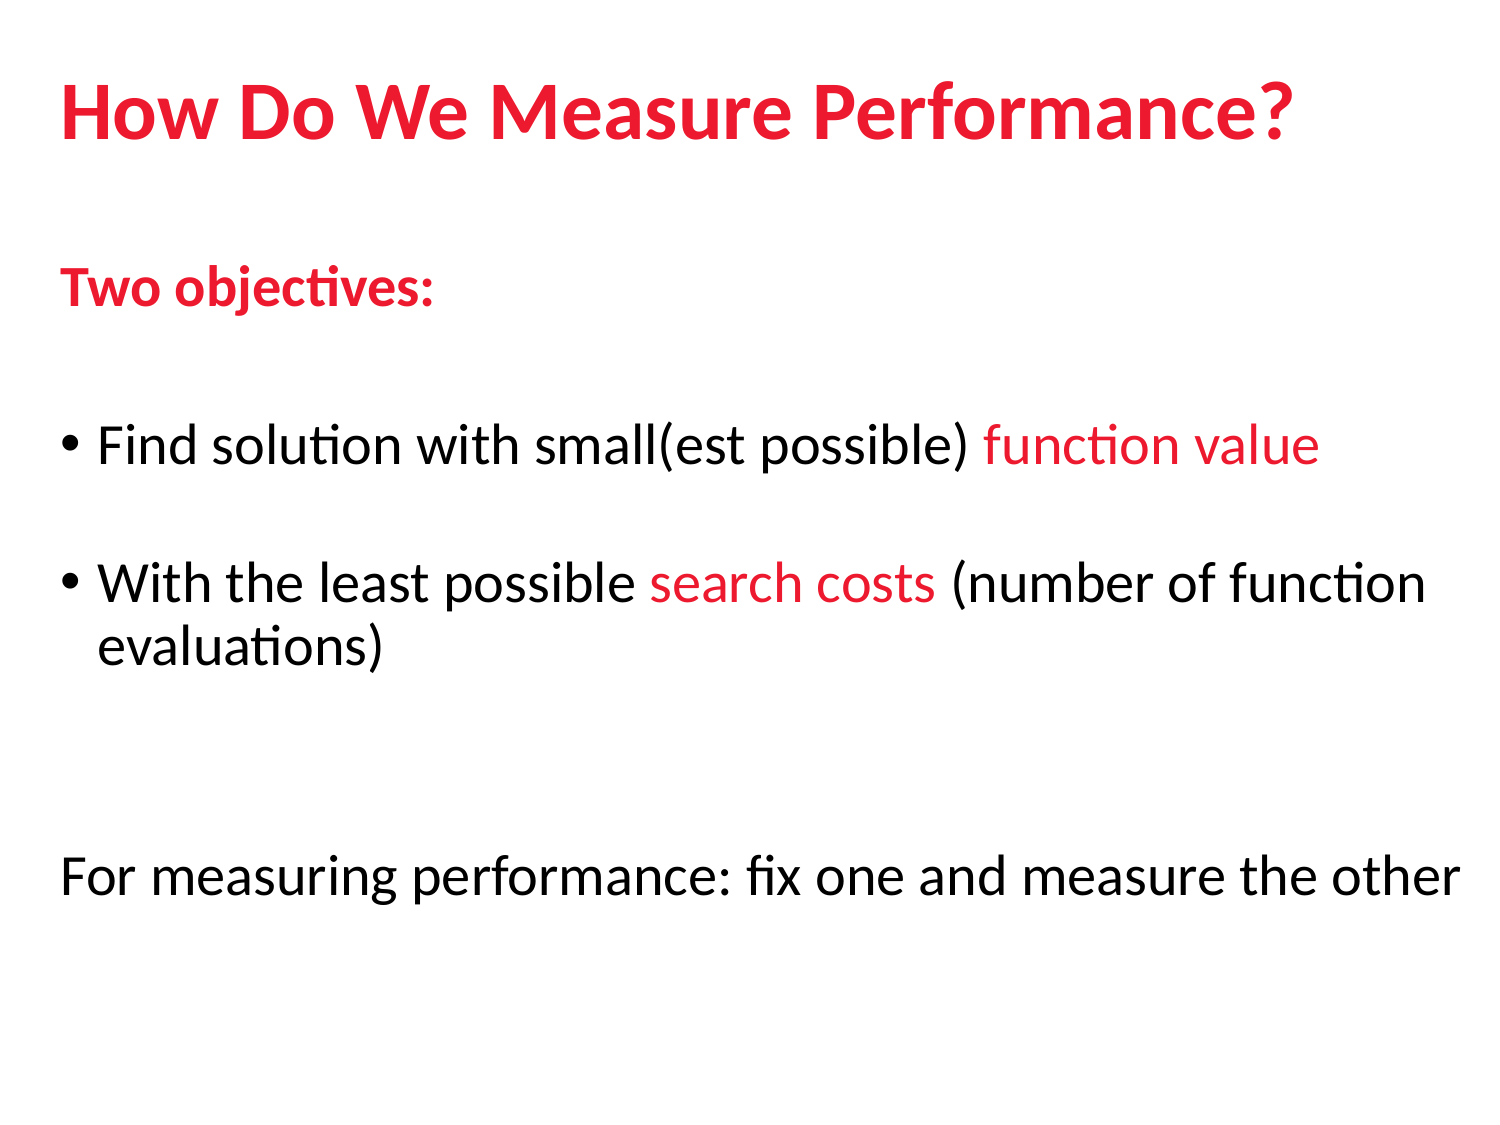

How Do We Measure Performance?
Two objectives:

Find solution with small(est possible) function value
With the least possible search costs (number of function evaluations)

For measuring performance: fix one and measure the other